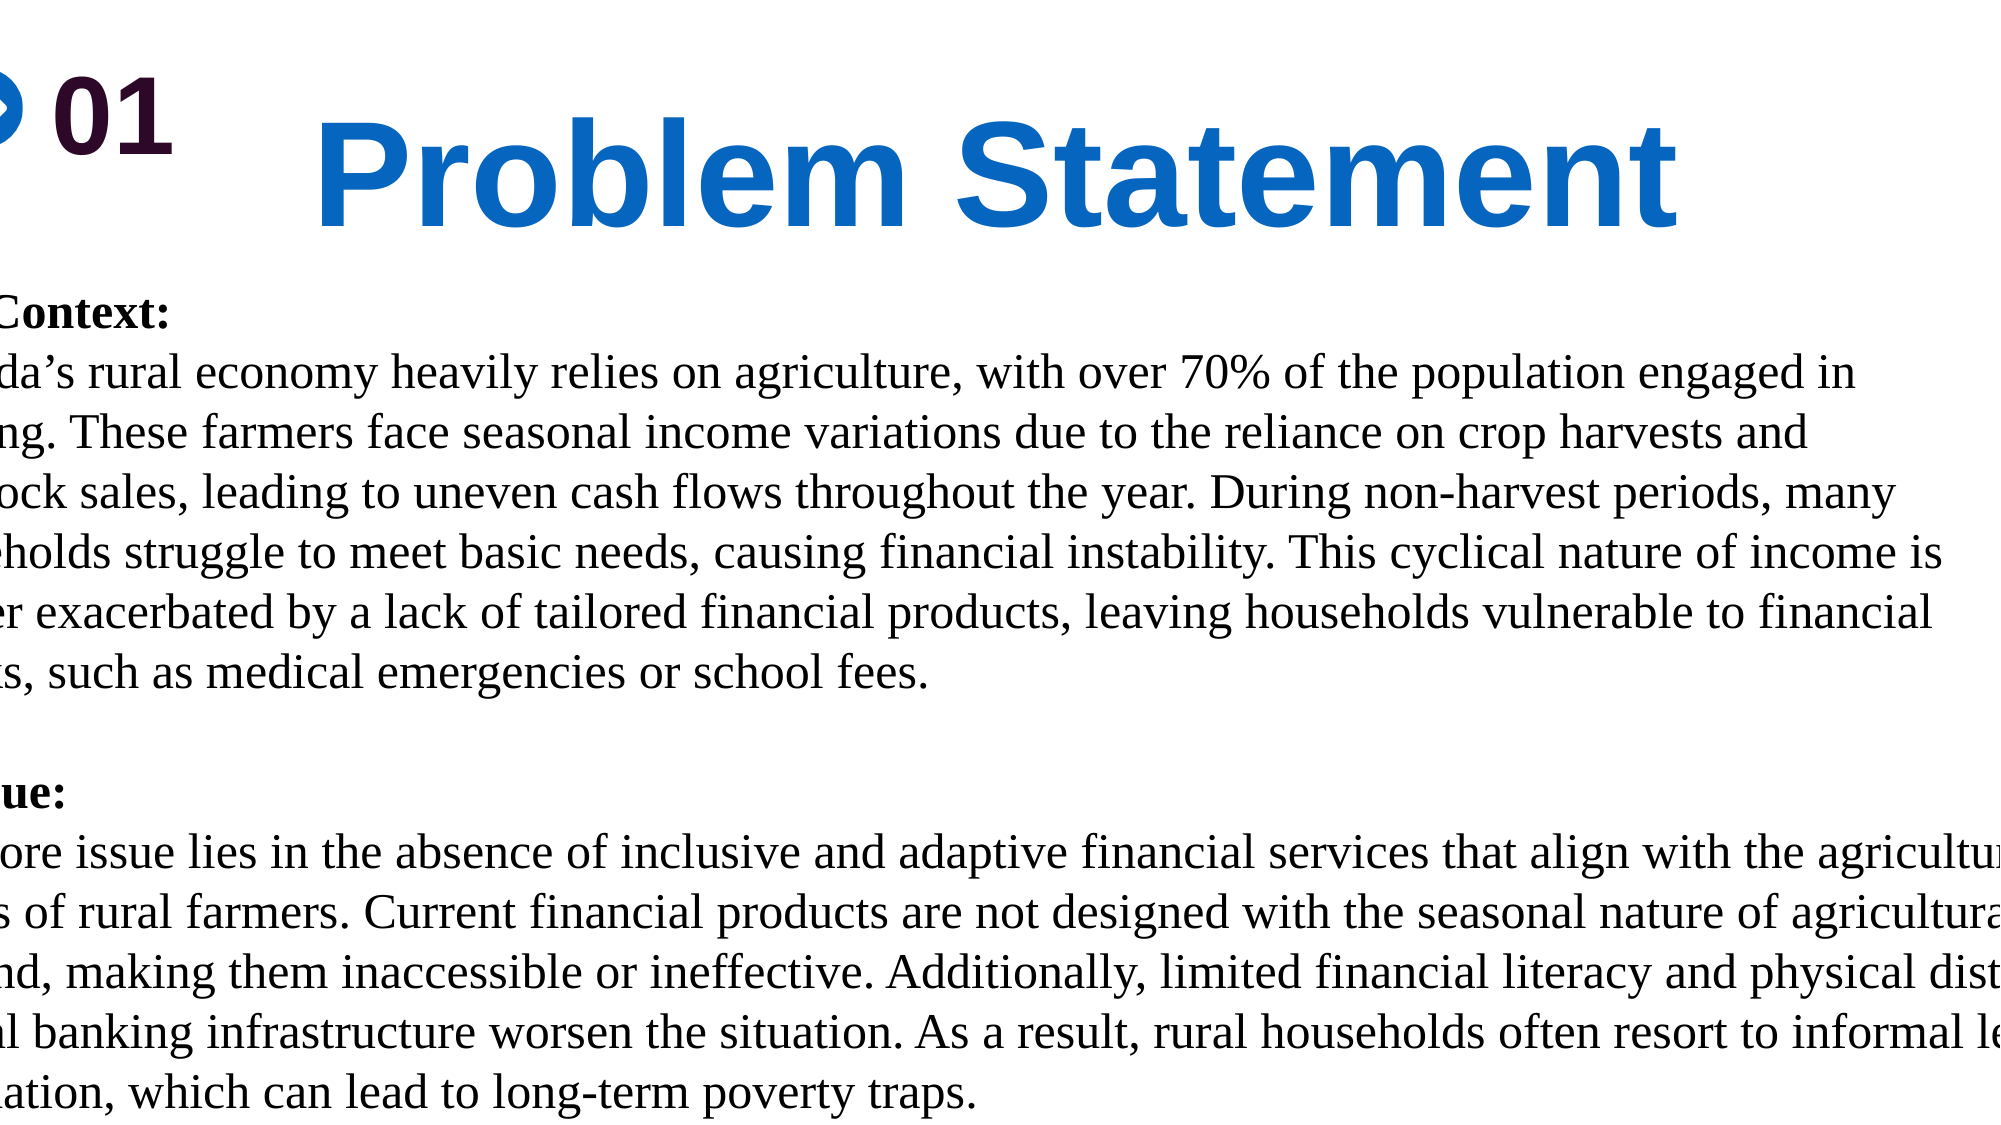

01

Problem Statement

Context:
Uganda’s rural economy heavily relies on agriculture, with over 70% of the population engaged in
farming. These farmers face seasonal income variations due to the reliance on crop harvests and
livestock sales, leading to uneven cash flows throughout the year. During non-harvest periods, many
households struggle to meet basic needs, causing financial instability. This cyclical nature of income is
further exacerbated by a lack of tailored financial products, leaving households vulnerable to financial
shocks, such as medical emergencies or school fees.

Issue:
The core issue lies in the absence of inclusive and adaptive financial services that align with the agricultural income cycles of rural farmers. Current financial products are not designed with the seasonal nature of agricultural livelihoods in mind, making them inaccessible or ineffective. Additionally, limited financial literacy and physical distance from formal banking infrastructure worsen the situation. As a result, rural households often resort to informal lending or asset liquidation, which can lead to long-term poverty traps.

Impact:
The financial vulnerability caused by these issues significantly undermines the well-being of rural households. Without reliable access to credit, savings, or insurance, families are unable to invest in productivity-enhancing inputs, smooth consumption during lean seasons, or cope with unexpected expenses. This not only stifles rural economic growth but also perpetuates intergenerational poverty. Moreover, the lack of financial security discourages young people from pursuing agriculture, threatening the sustainability of the rural economy.